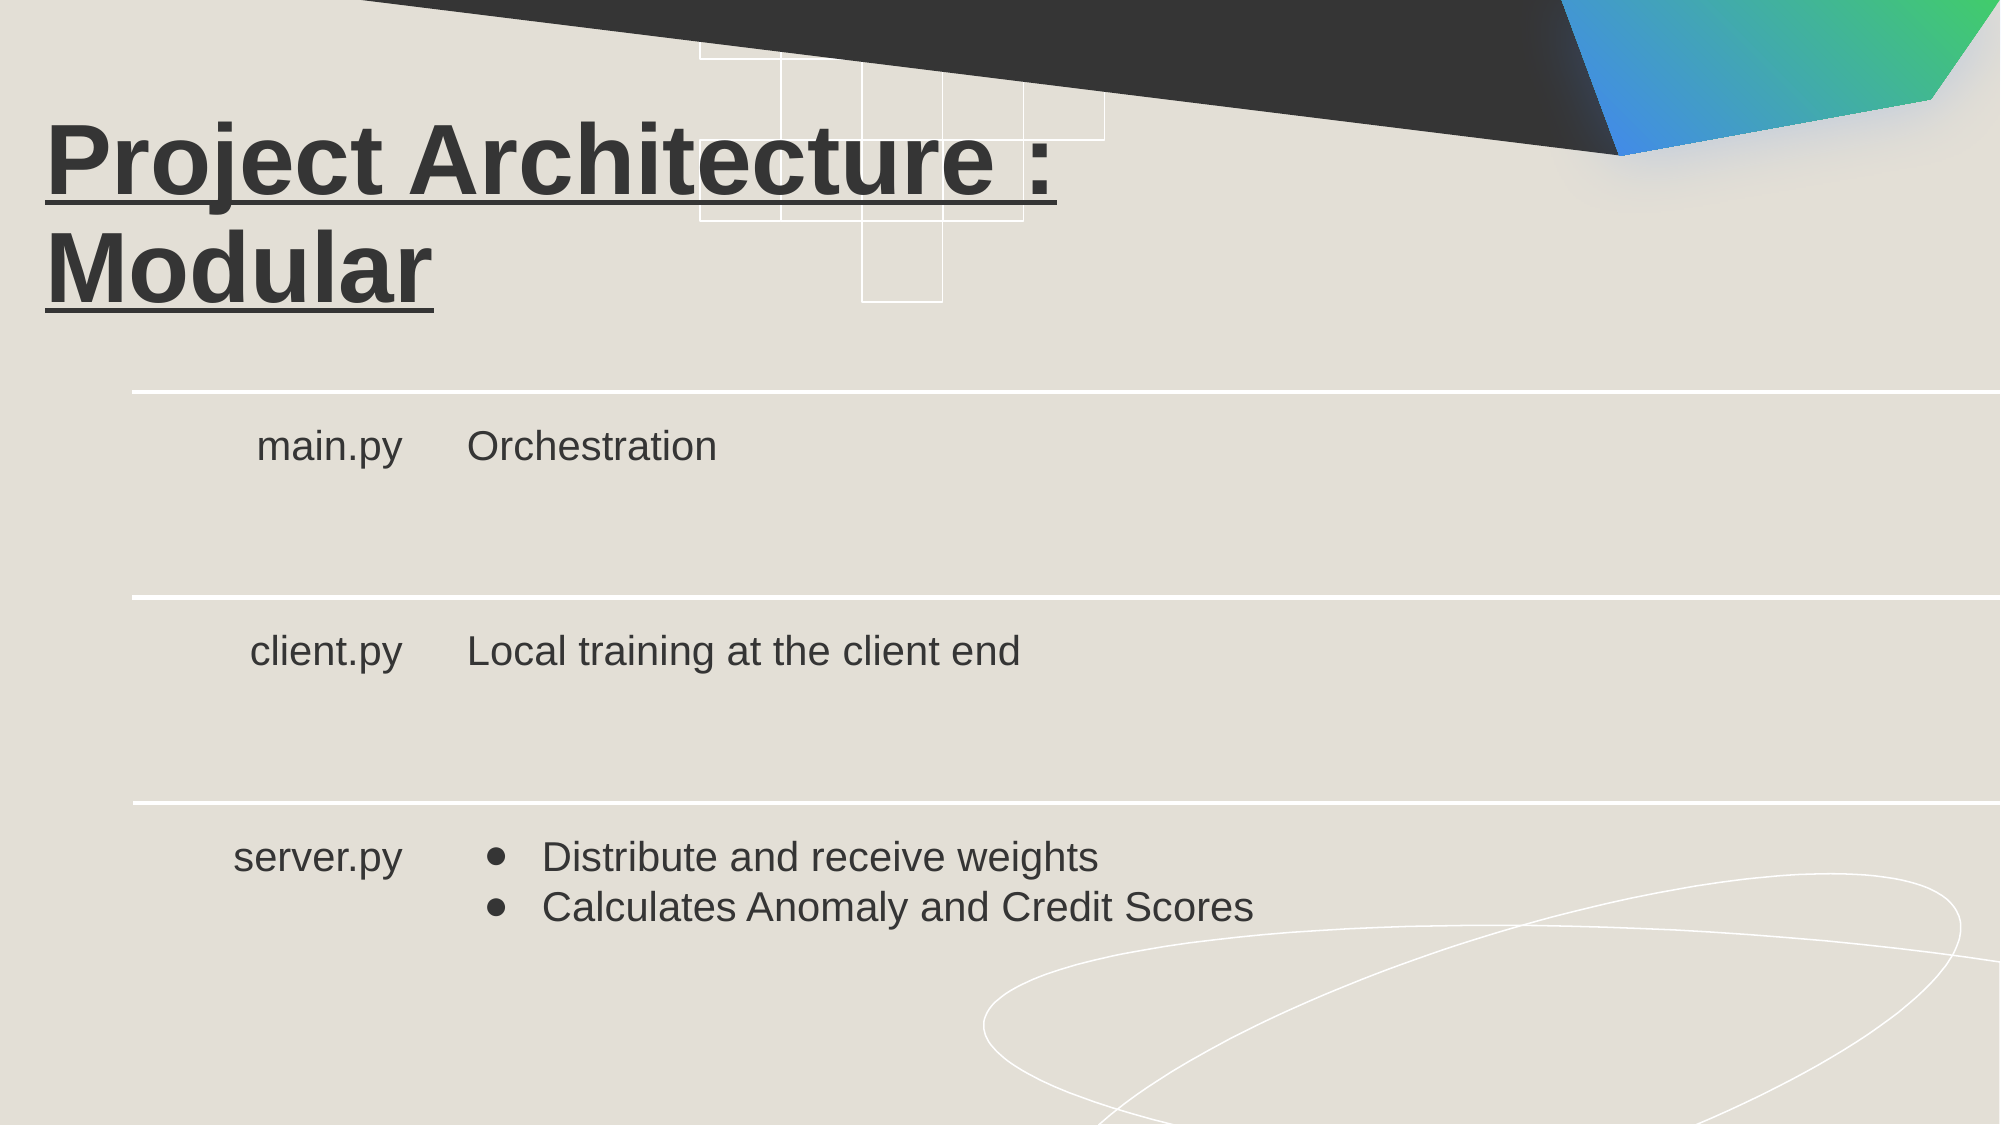

Project Architecture : Modular
main.py
Orchestration
client.py
# Local training at the client end
server.py
Distribute and receive weights
Calculates Anomaly and Credit Scores